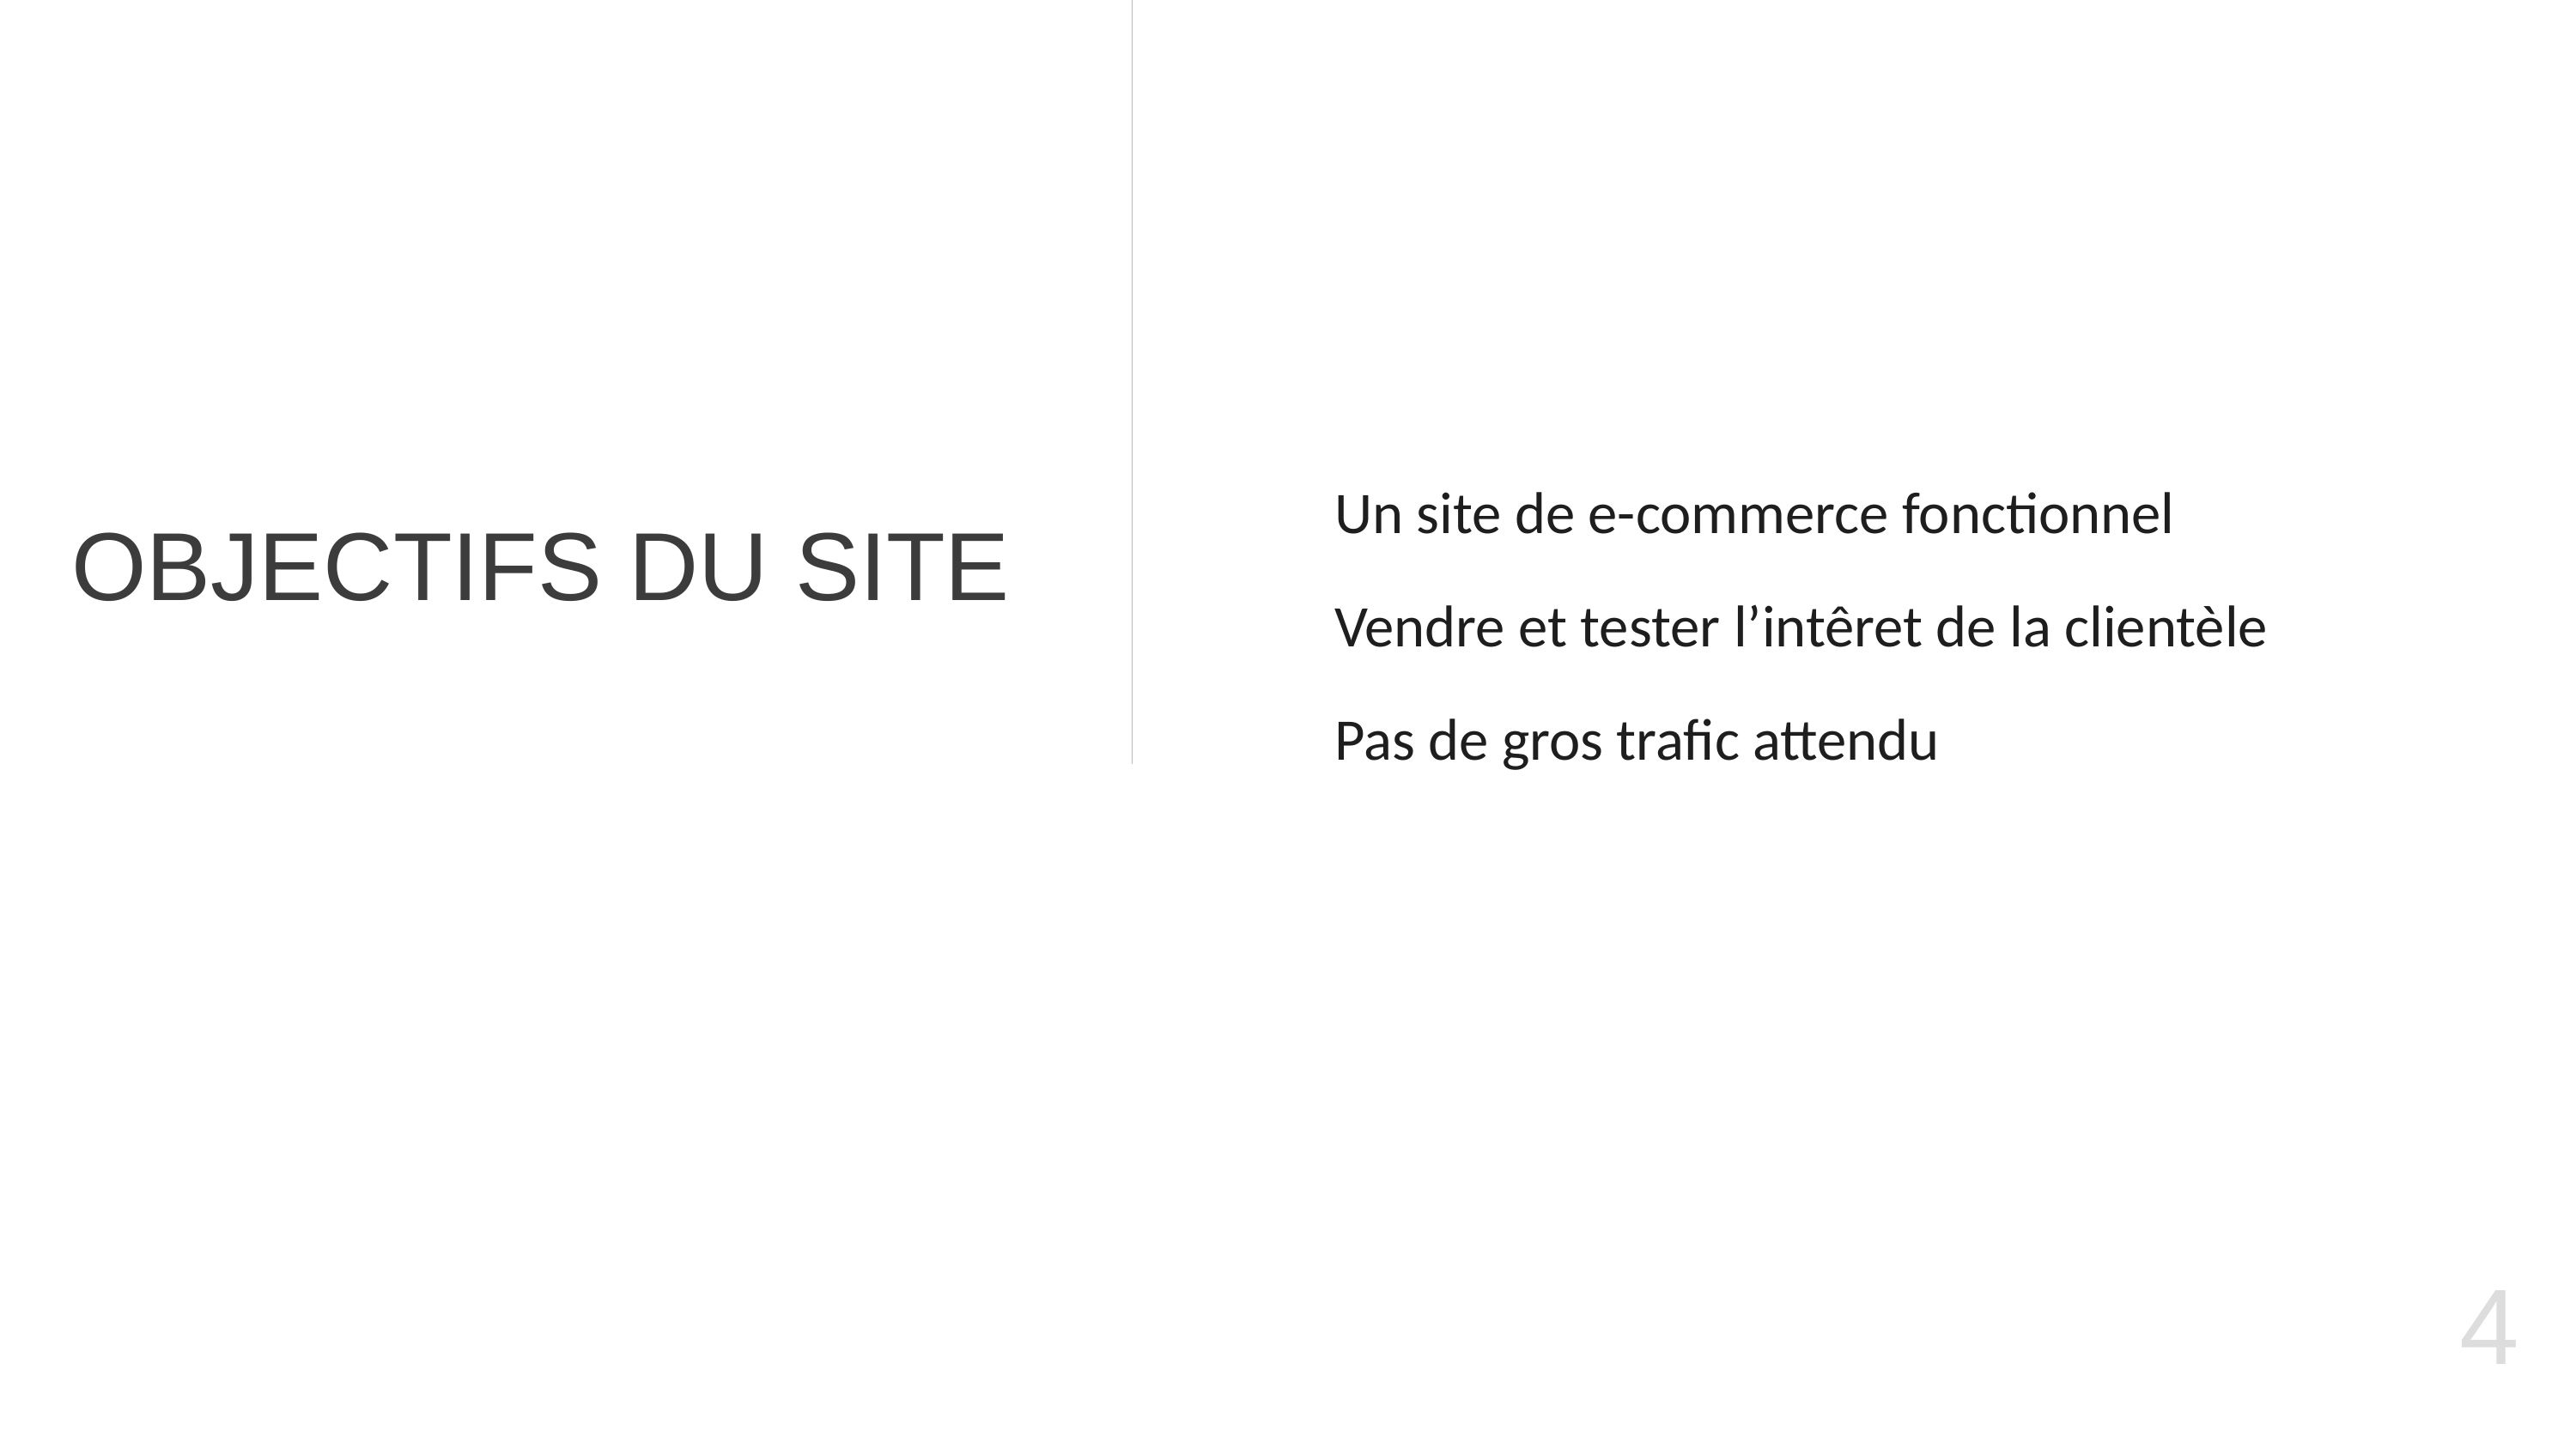

# OBJECTIFS DU SITE
Un site de e-commerce fonctionnel
Vendre et tester l’intêret de la clientèle
Pas de gros trafic attendu
4